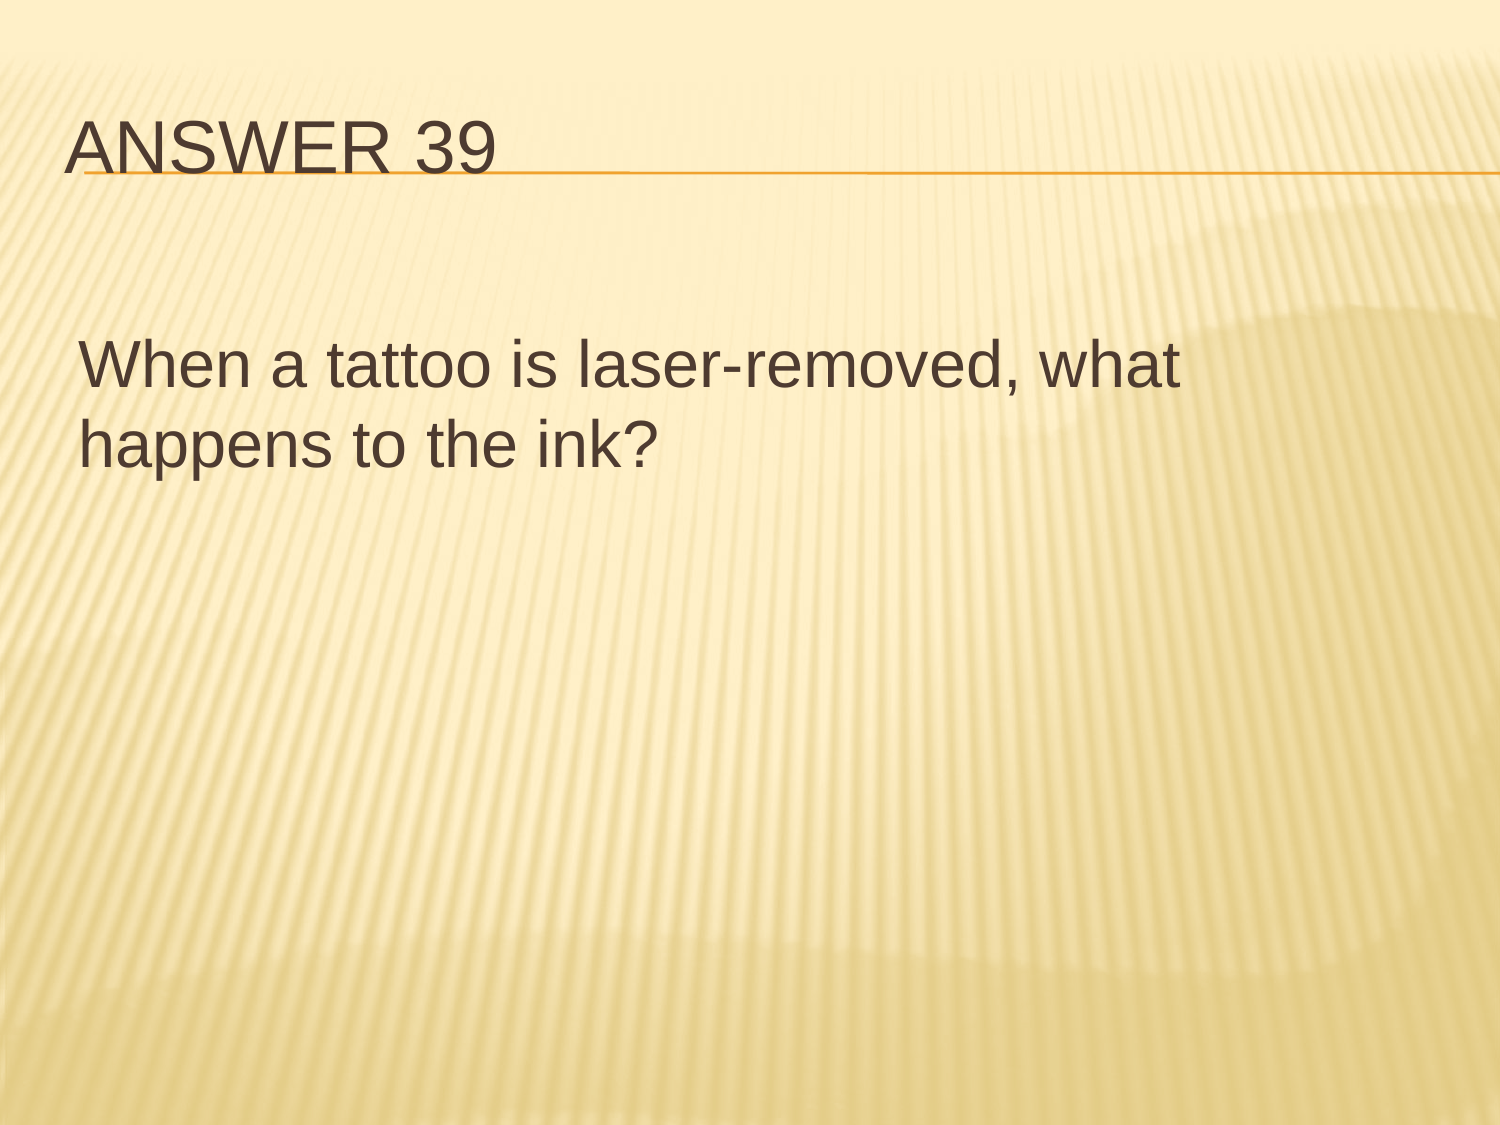

# ANSWER 39

When a tattoo is laser-removed, what happens to the ink?